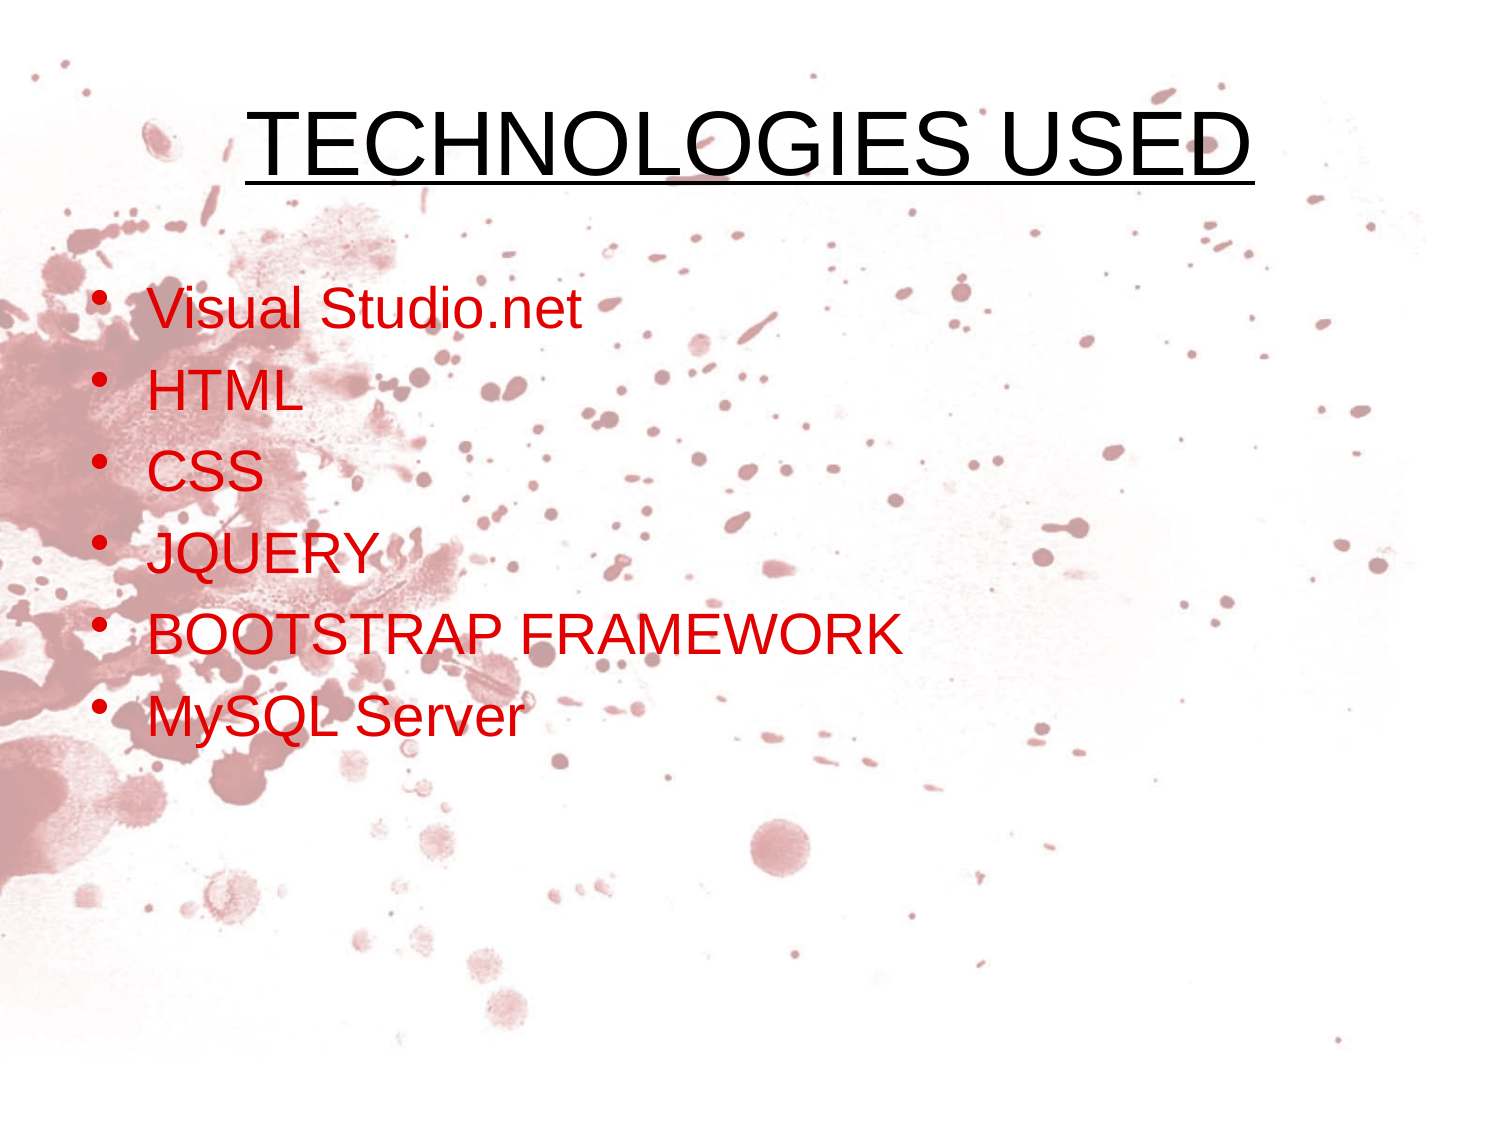

# TECHNOLOGIES USED
Visual Studio.net
HTML
CSS
JQUERY
BOOTSTRAP FRAMEWORK
MySQL Server